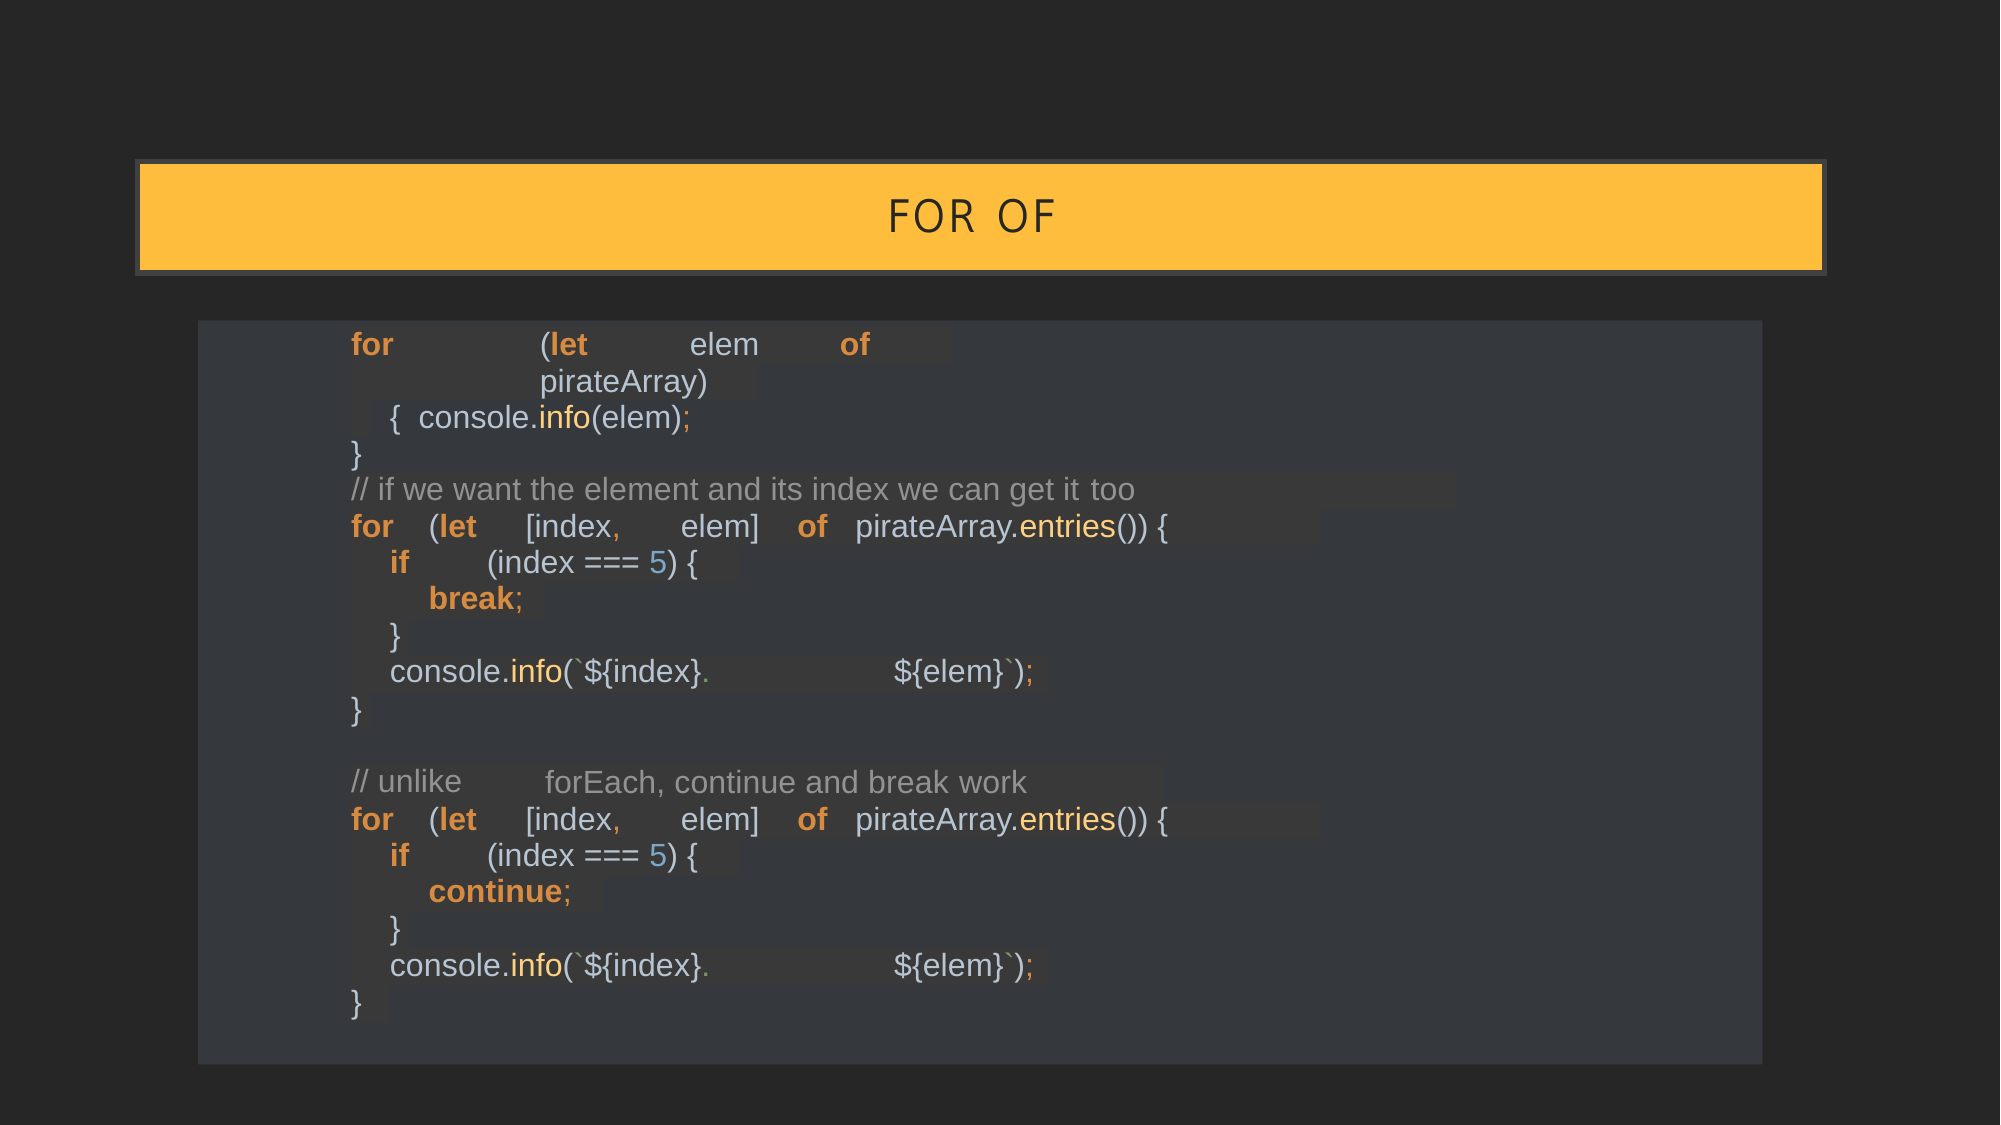

# For of

for	(let	elem	of	pirateArray) {  console.info(elem);
}

// if we want the element and its index we can get it too
for

(let	[index,	elem]	of	pirateArray.entries()) {

if	(index === 5) {
break;
}
console.info(`${index}.	${elem}`);
}

forEach, continue and break work
// unlike
for	(let	[index,	elem]

of	pirateArray.entries()) {

if	(index === 5) {
continue;
}
console.info(`${index}.	${elem}`);
}